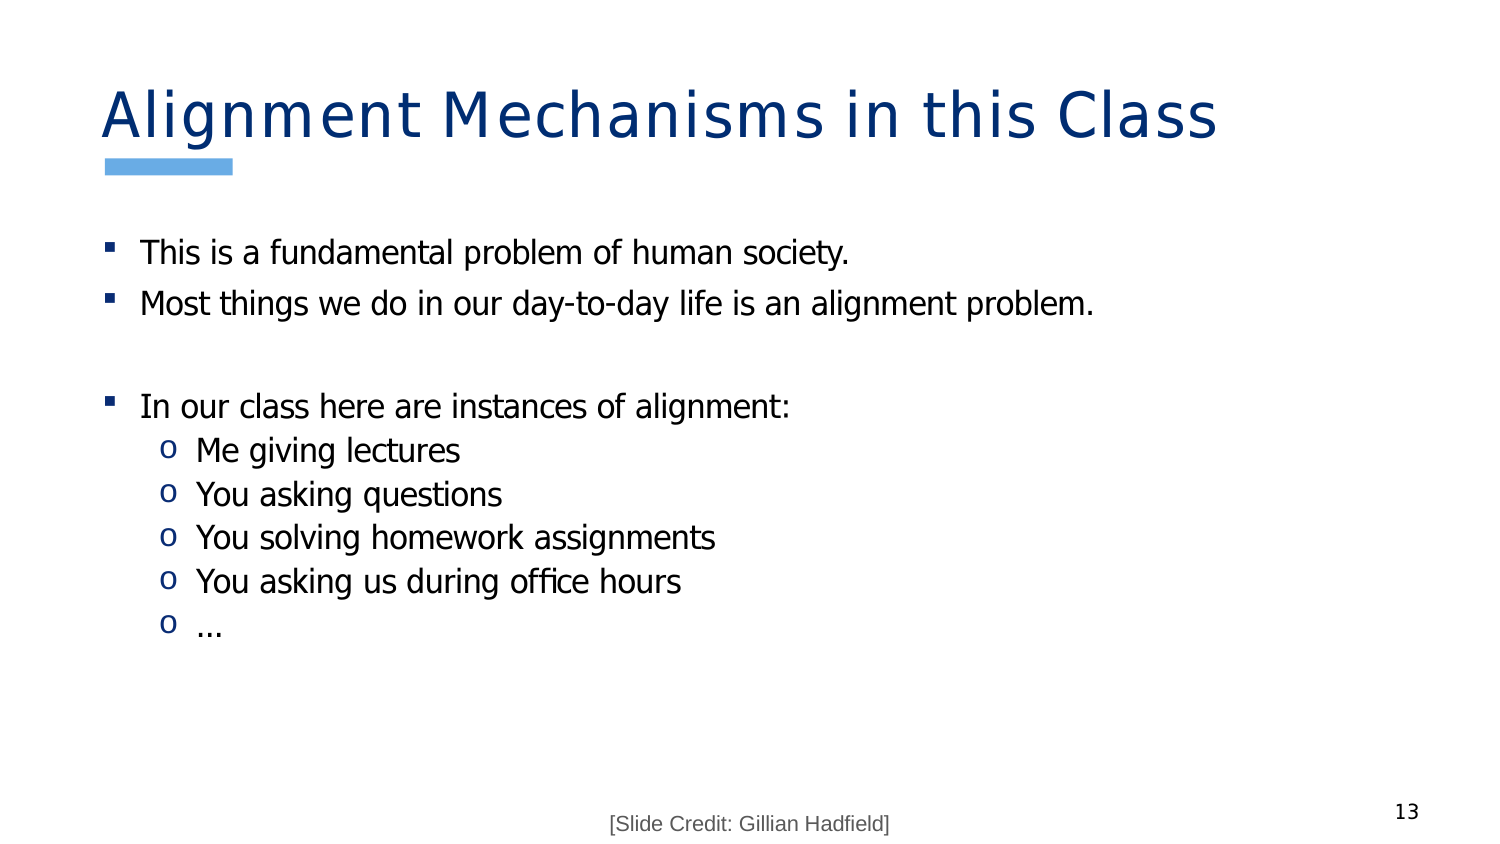

# Alignment Mechanisms in this Class
This is a fundamental problem of human society.
Most things we do in our day-to-day life is an alignment problem.

In our class here are instances of alignment:
Me giving lectures
You asking questions
You solving homework assignments
You asking us during office hours
…

[Slide Credit: Gillian Hadfield]